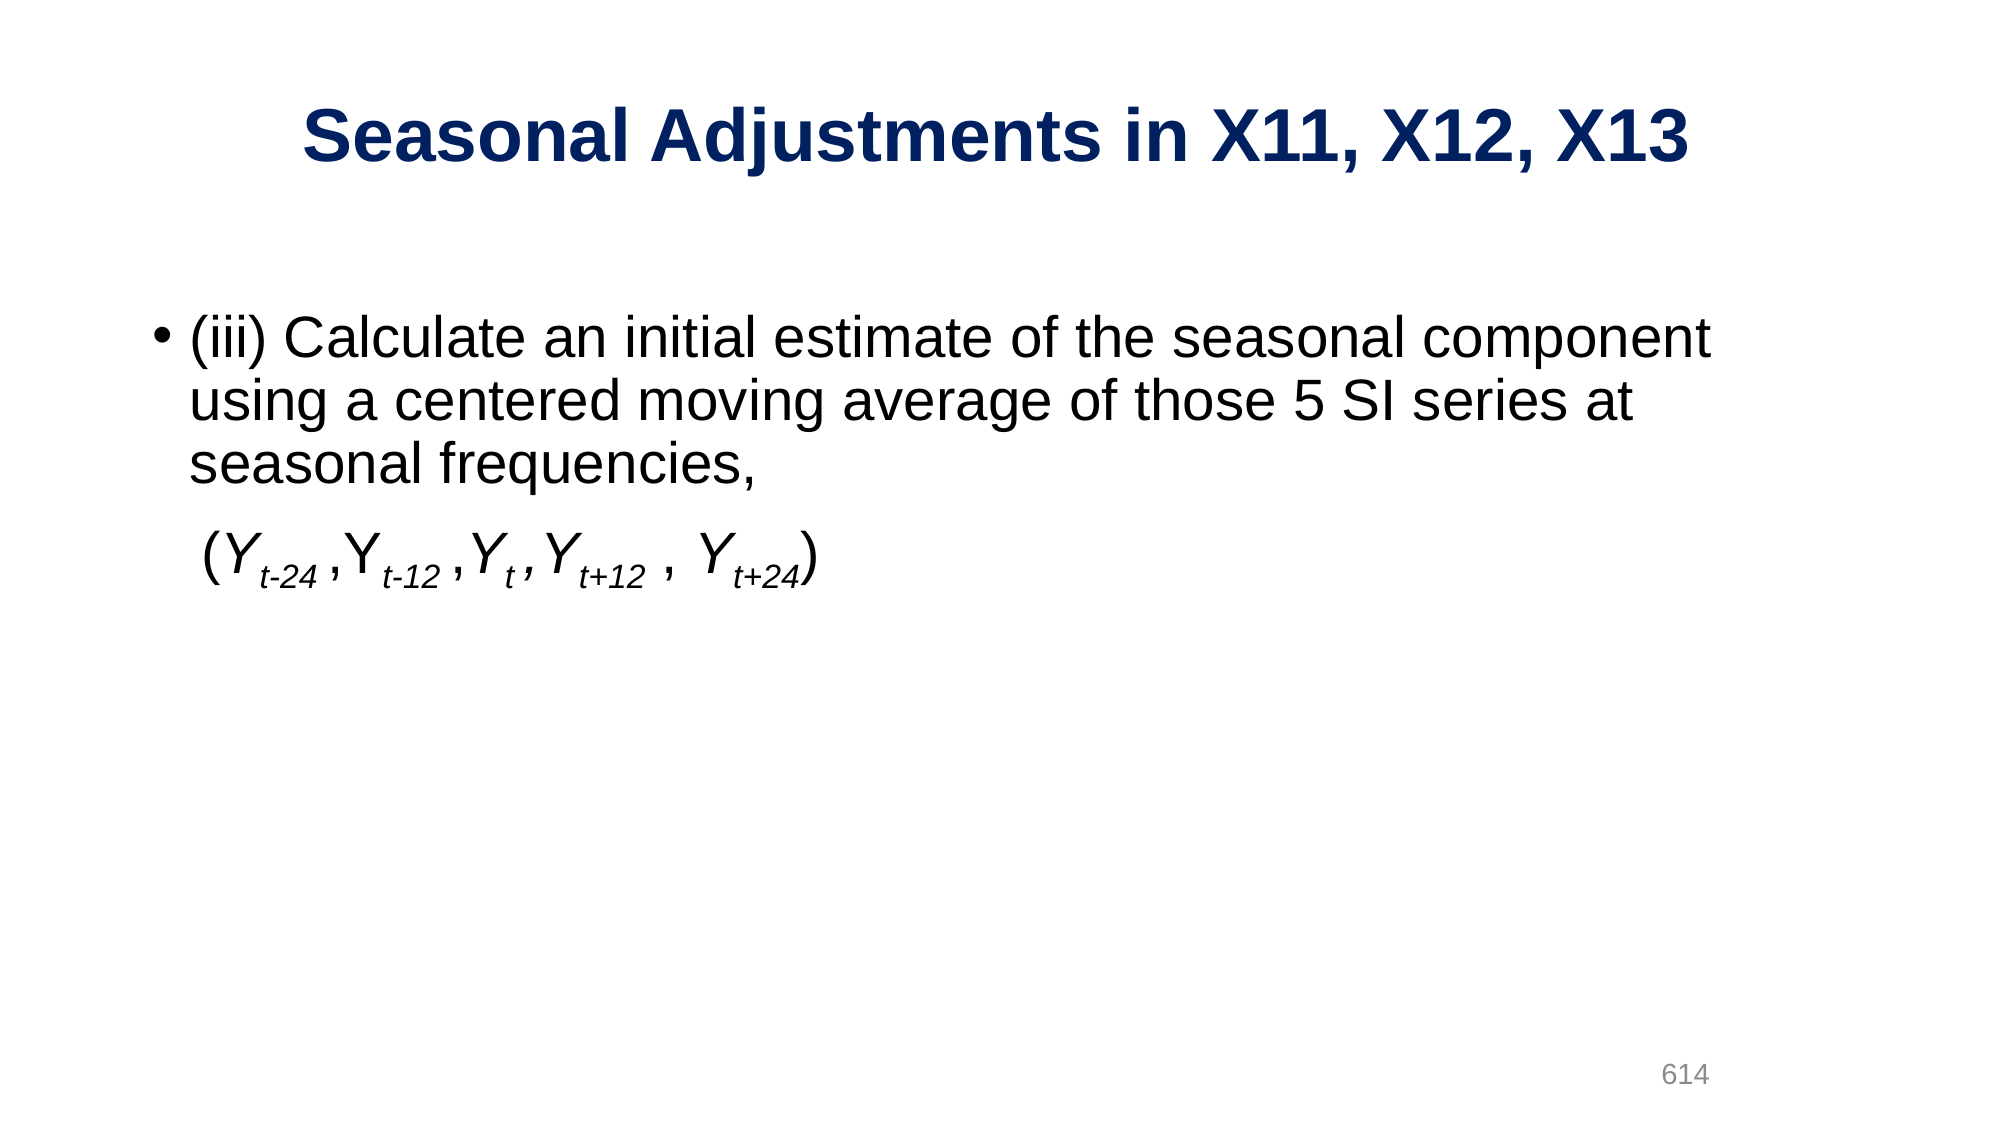

# Seasonal Adjustments in X11, X12, X13
(iii) Calculate an initial estimate of the seasonal component using a centered moving average of those 5 SI series at seasonal frequencies,
   (Yt-24 ,Yt-12 ,Yt ,Yt+12 , Yt+24)
614